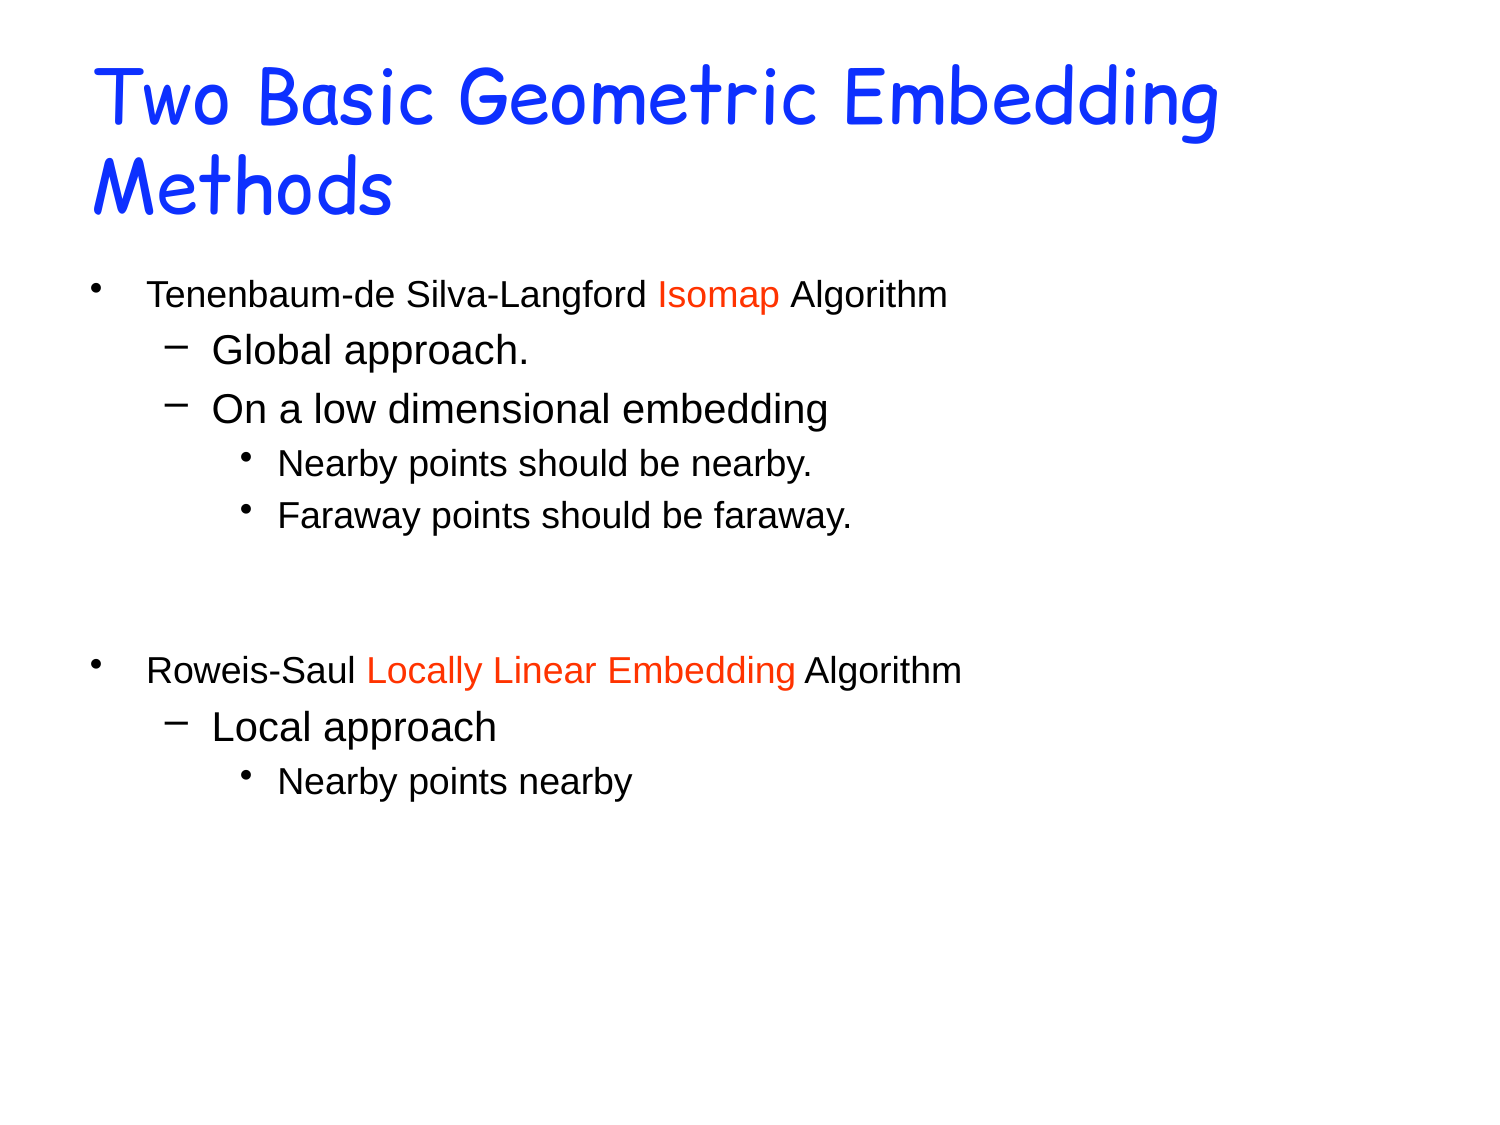

# Two Basic Geometric Embedding Methods
Tenenbaum-de Silva-Langford Isomap Algorithm
Global approach.
On a low dimensional embedding
Nearby points should be nearby.
Faraway points should be faraway.

Roweis-Saul Locally Linear Embedding Algorithm
Local approach
Nearby points nearby